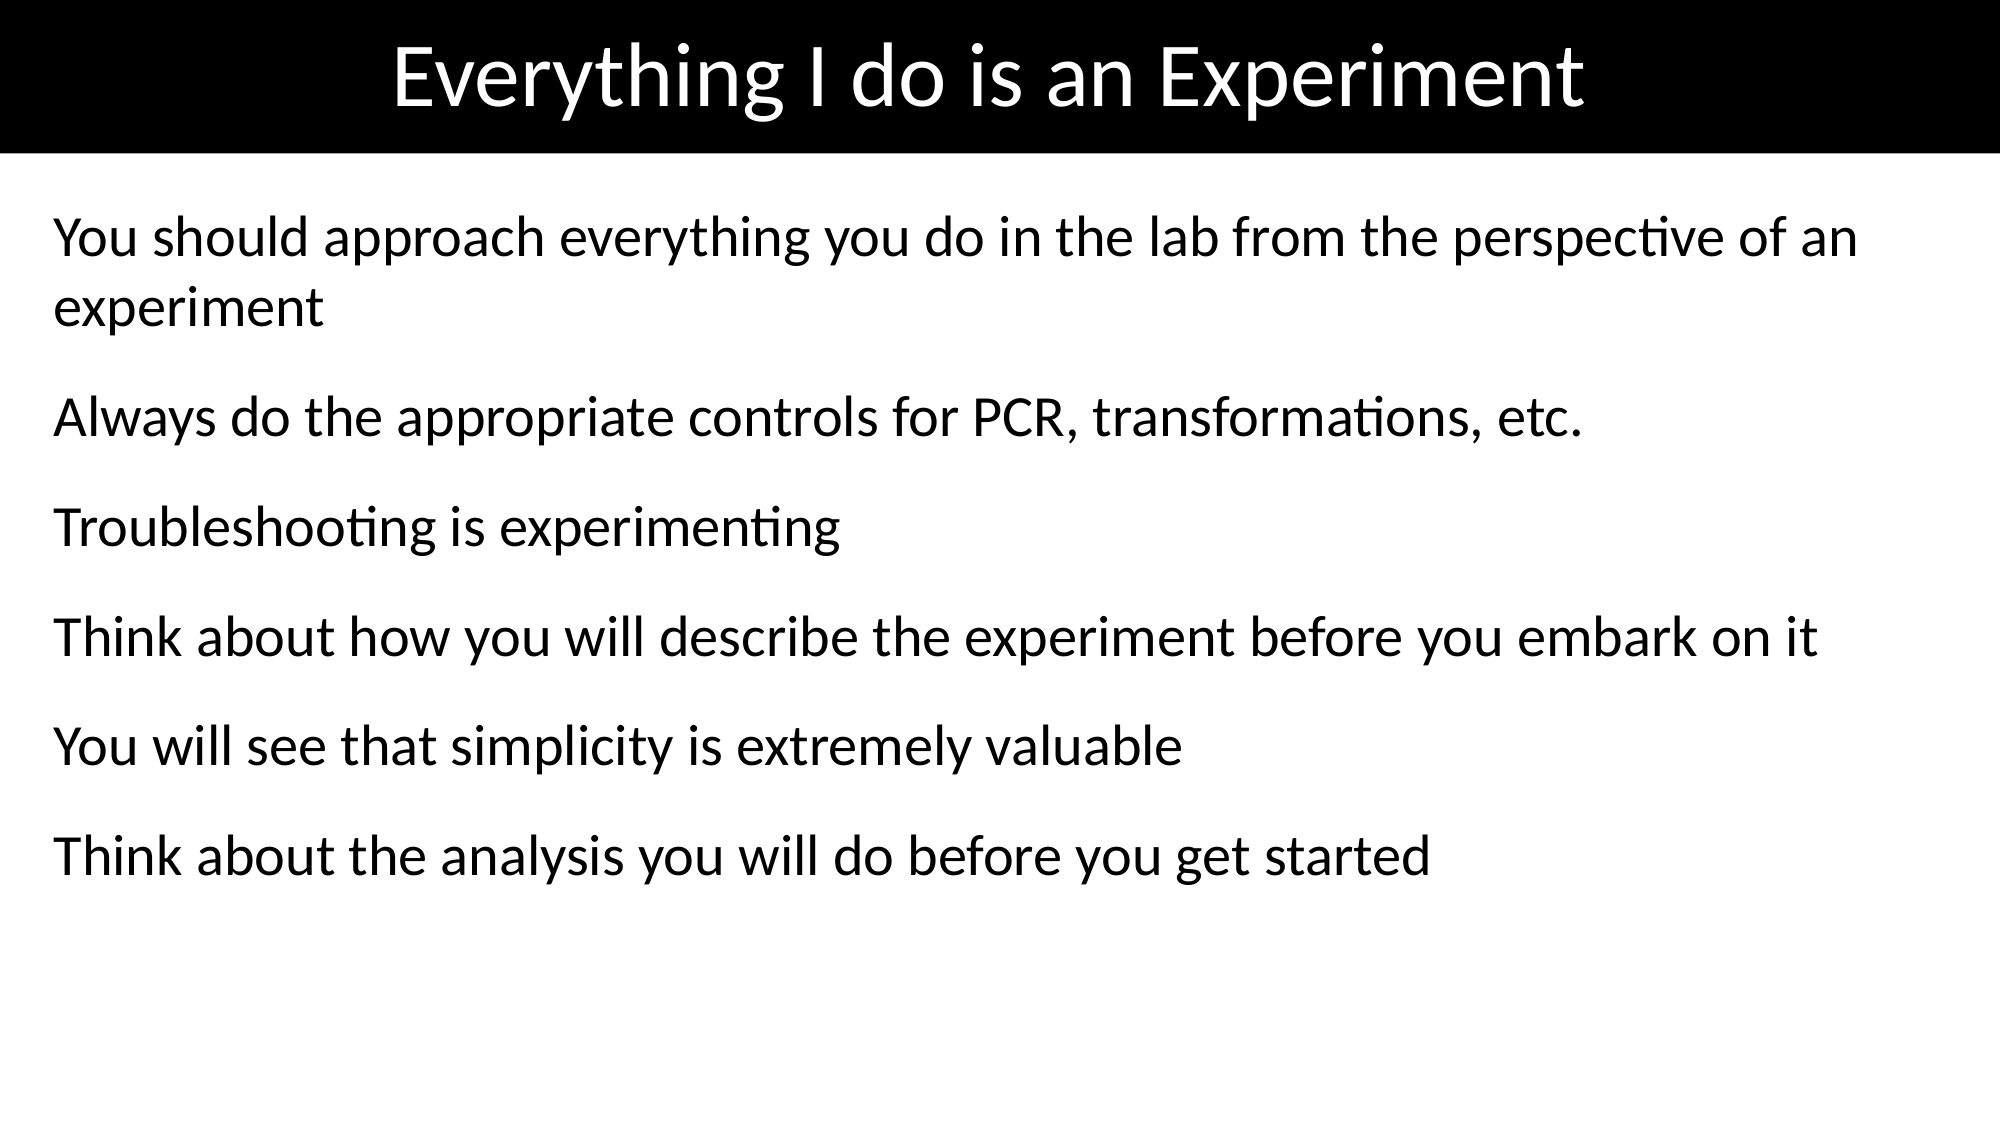

# Everything I do is an Experiment
You should approach everything you do in the lab from the perspective of an experiment

Always do the appropriate controls for PCR, transformations, etc.

Troubleshooting is experimenting

Think about how you will describe the experiment before you embark on it

You will see that simplicity is extremely valuable

Think about the analysis you will do before you get started